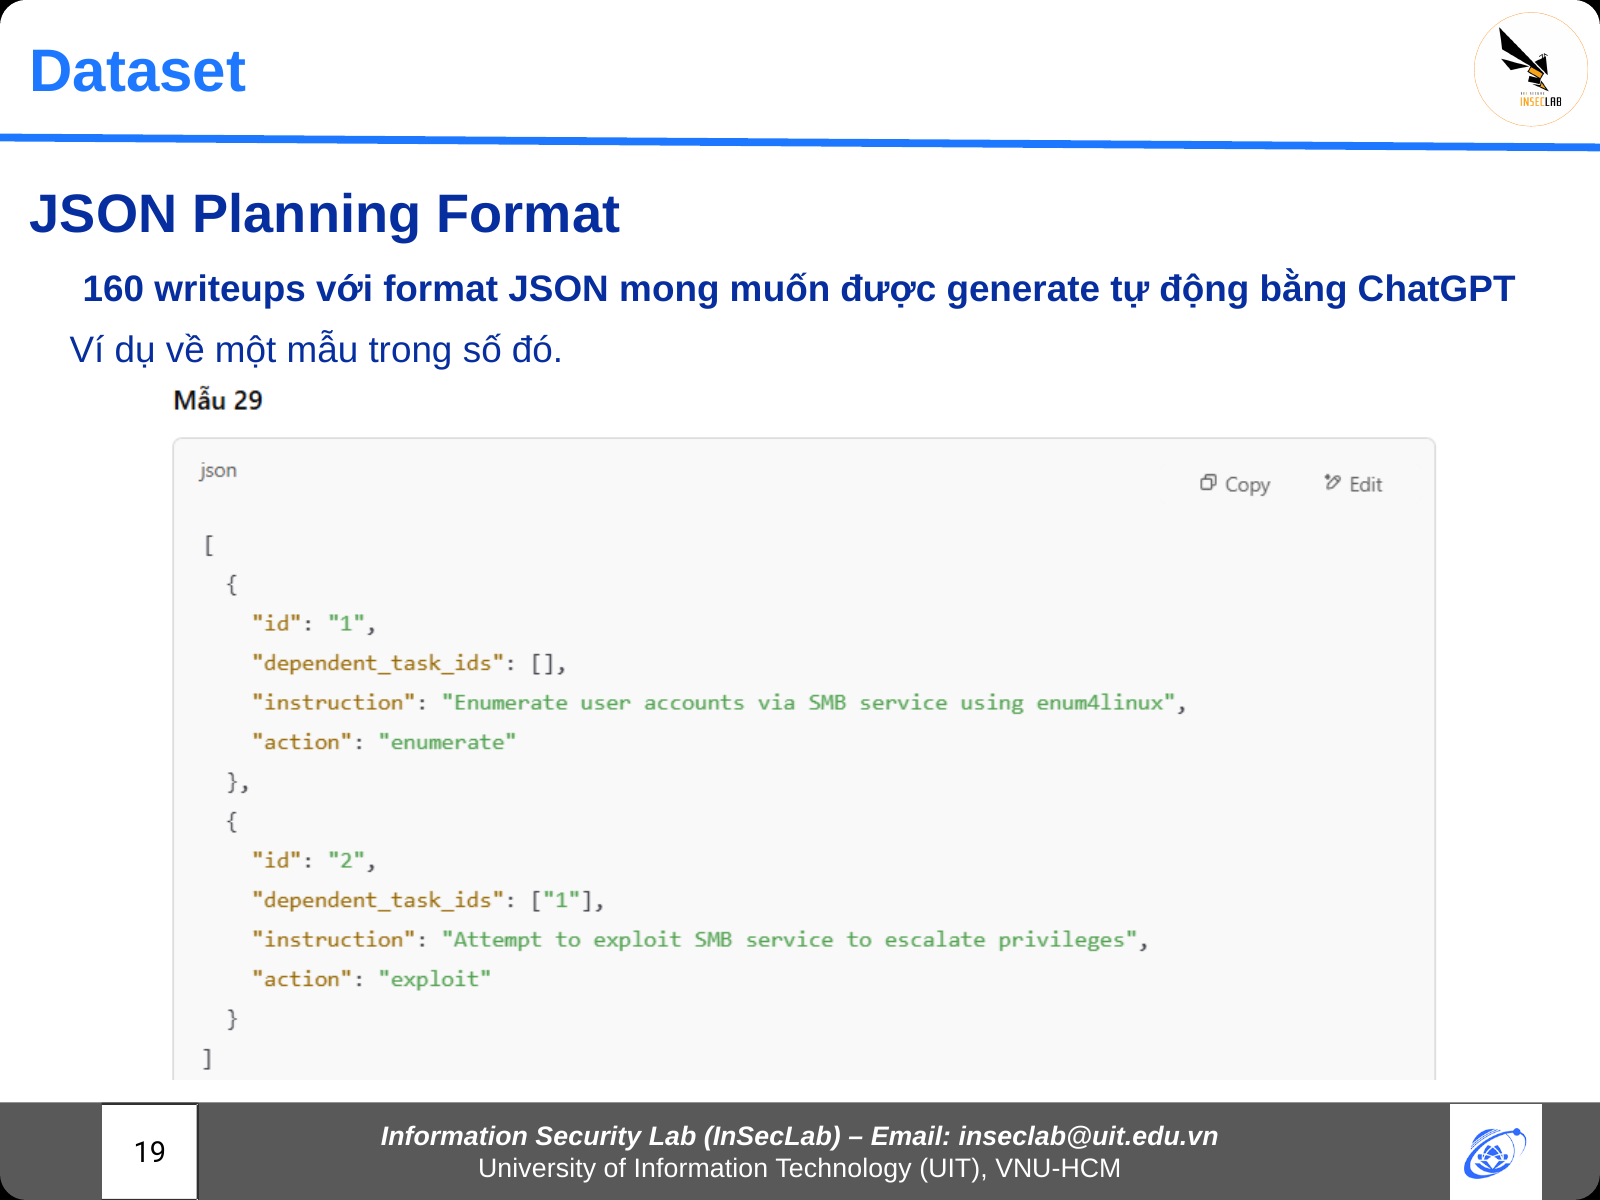

Dataset

JSON Planning Format
160 writeups với format JSON mong muốn được generate tự động bằng ChatGPT
Ví dụ về một mẫu trong số đó.

Information Security Lab (InSecLab) – Email: inseclab@uit.edu.vn
University of Information Technology (UIT), VNU-HCM

19